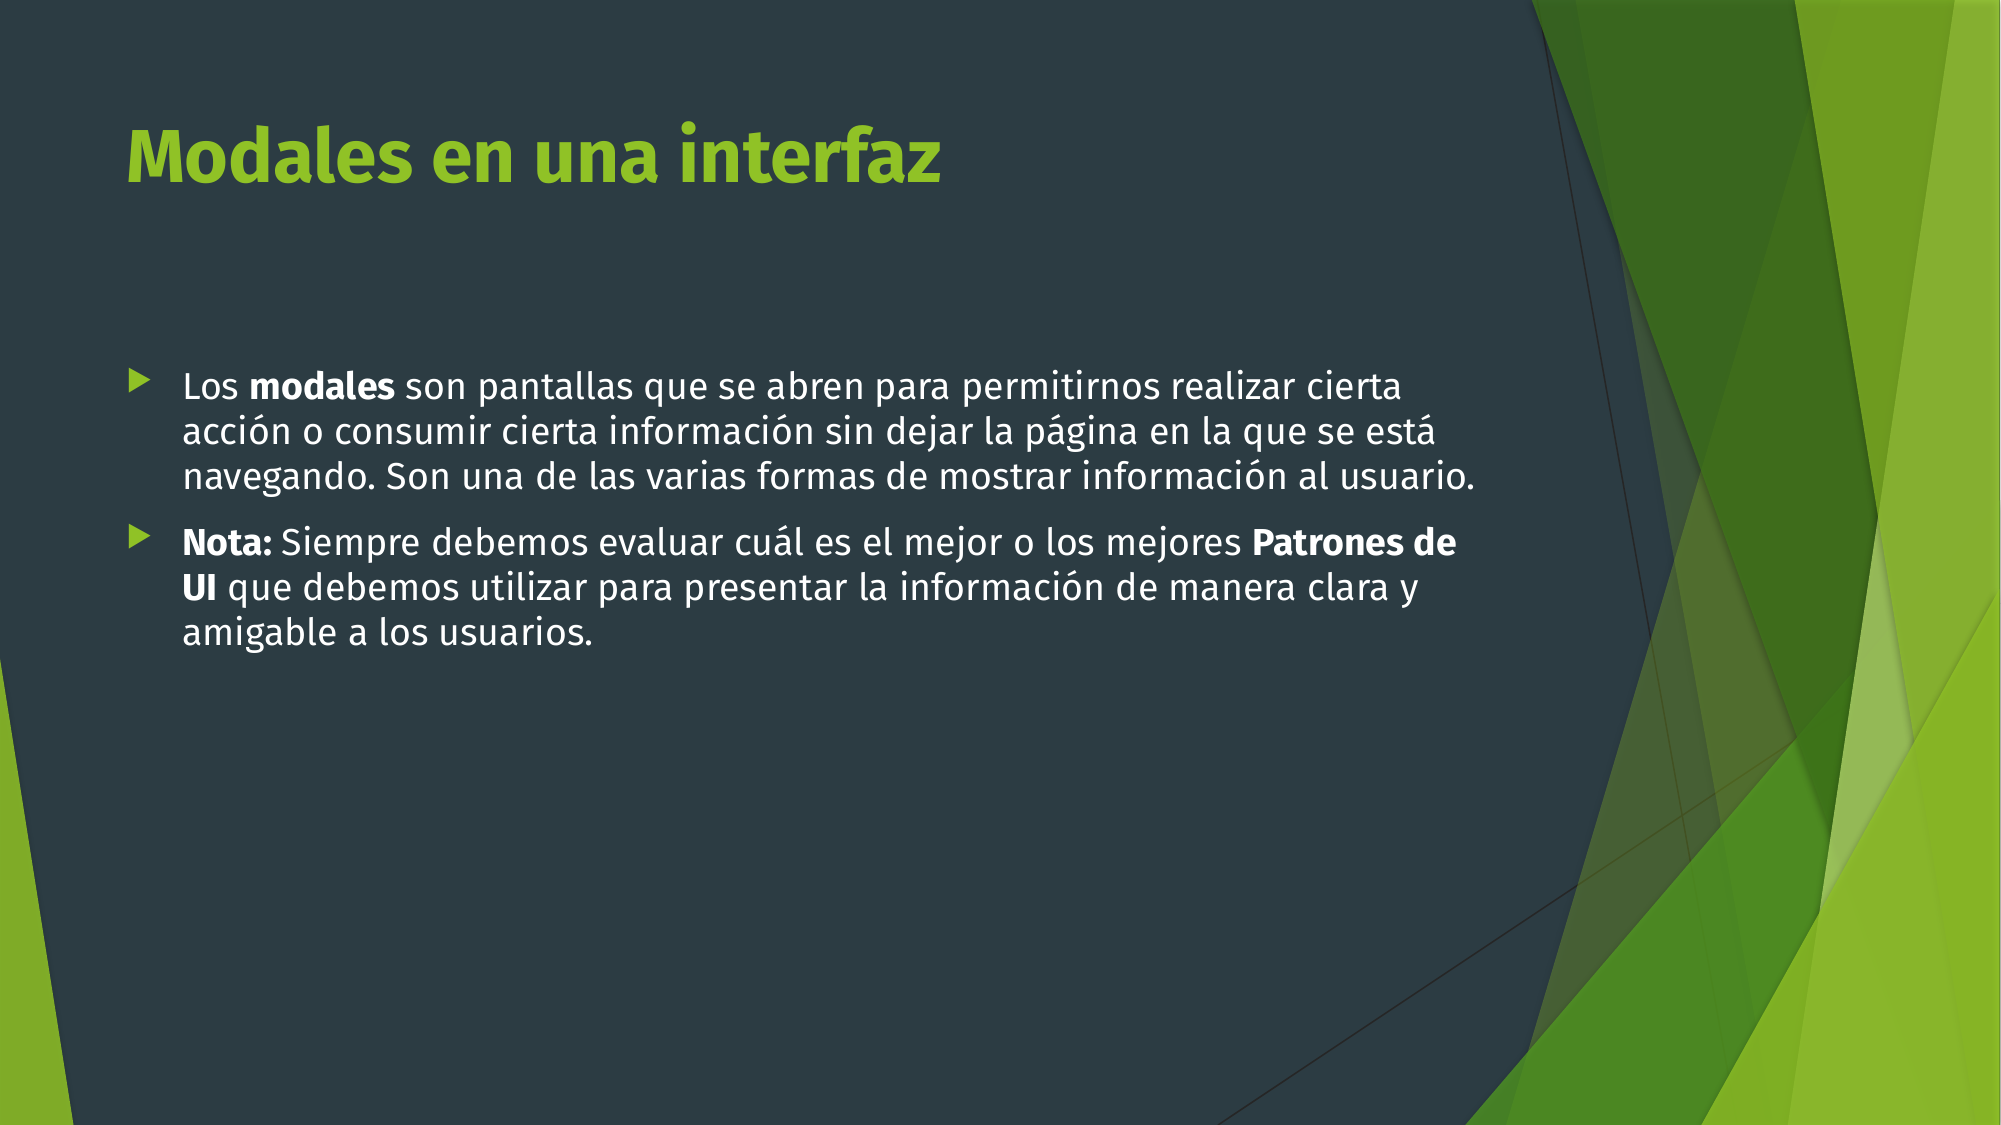

# Modales en una interfaz
Los modales son pantallas que se abren para permitirnos realizar cierta acción o consumir cierta información sin dejar la página en la que se está navegando. Son una de las varias formas de mostrar información al usuario.
Nota: Siempre debemos evaluar cuál es el mejor o los mejores Patrones de UI que debemos utilizar para presentar la información de manera clara y amigable a los usuarios.